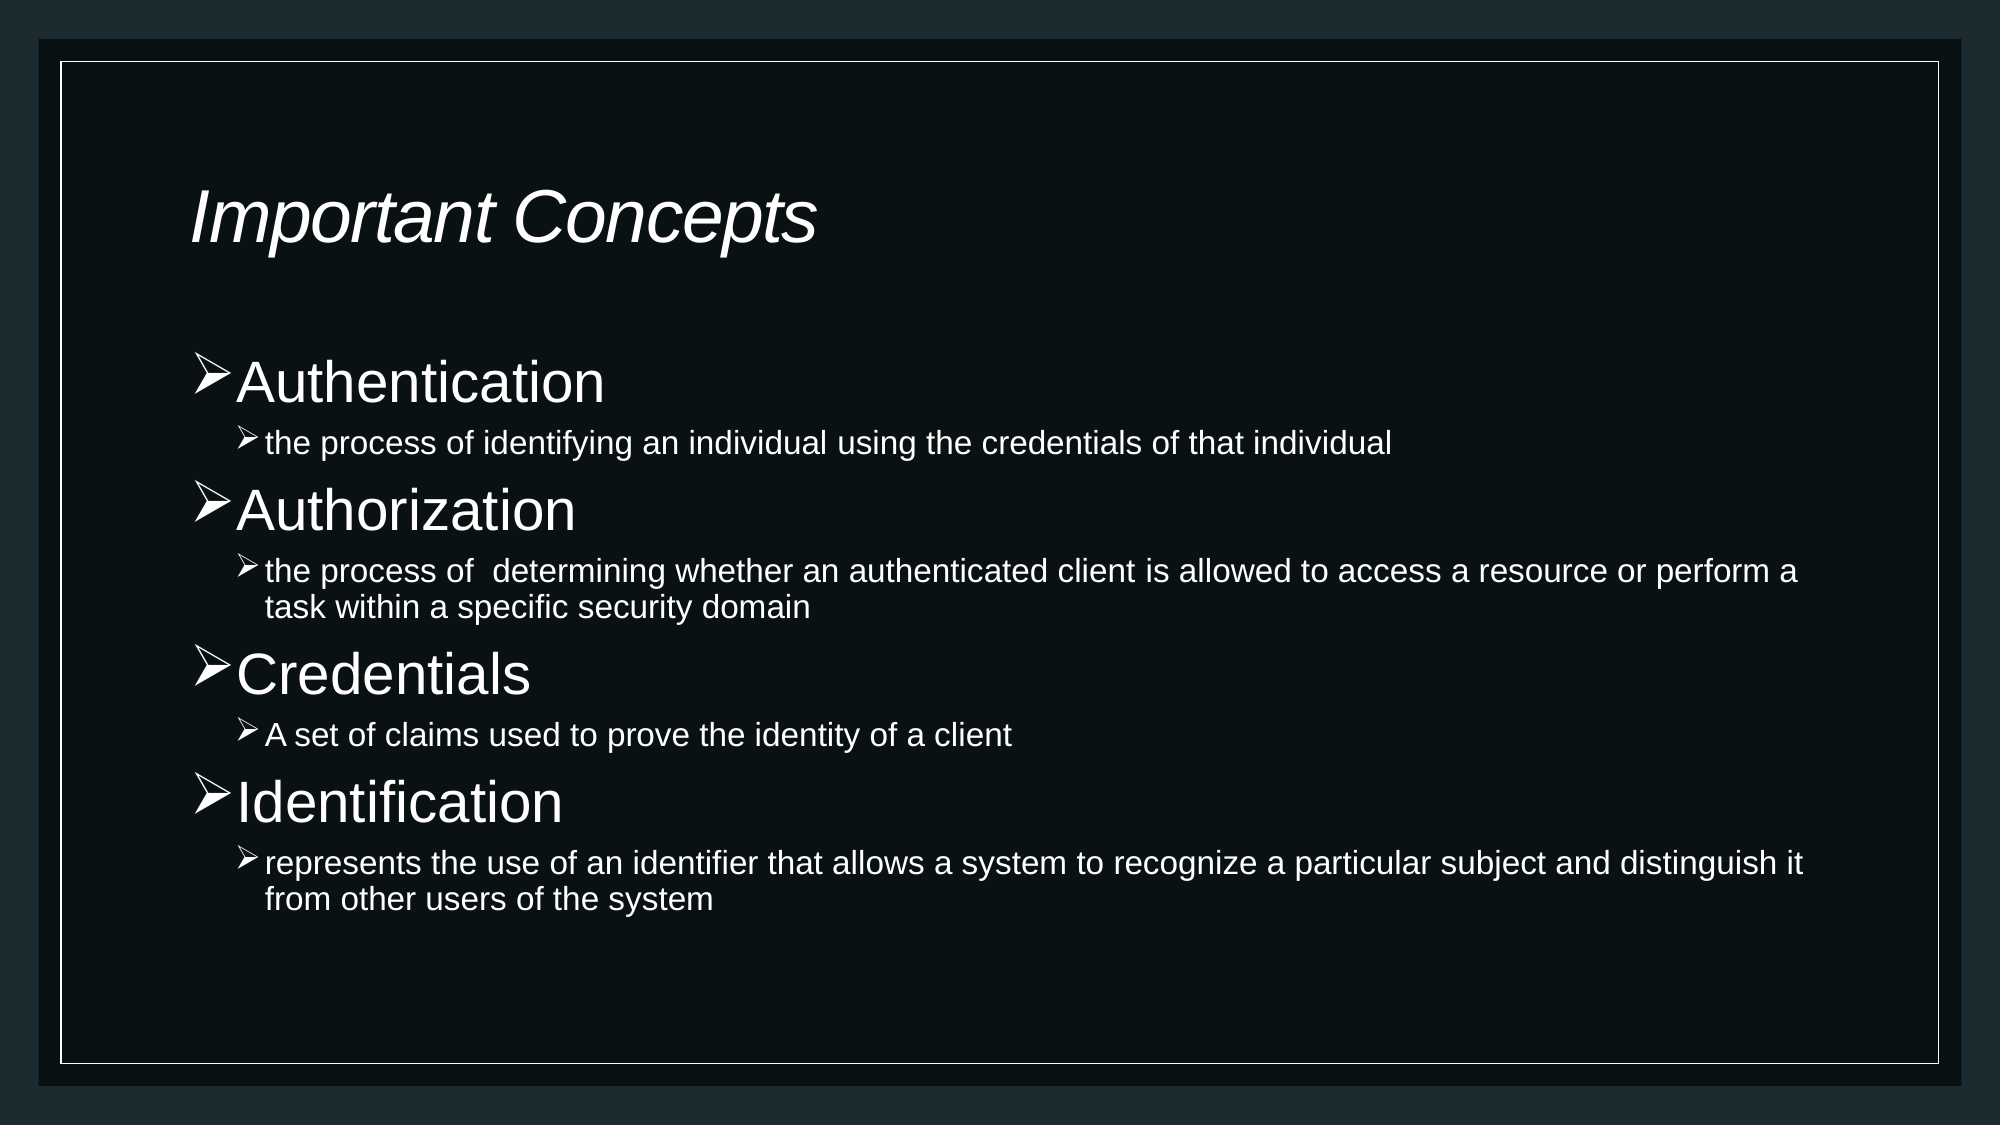

# Important Concepts
Authentication
the process of identifying an individual using the credentials of that individual
Authorization
the process of  determining whether an authenticated client is allowed to access a resource or perform a task within a specific security domain
Credentials
A set of claims used to prove the identity of a client
Identification
represents the use of an identifier that allows a system to recognize a particular subject and distinguish it from other users of the system